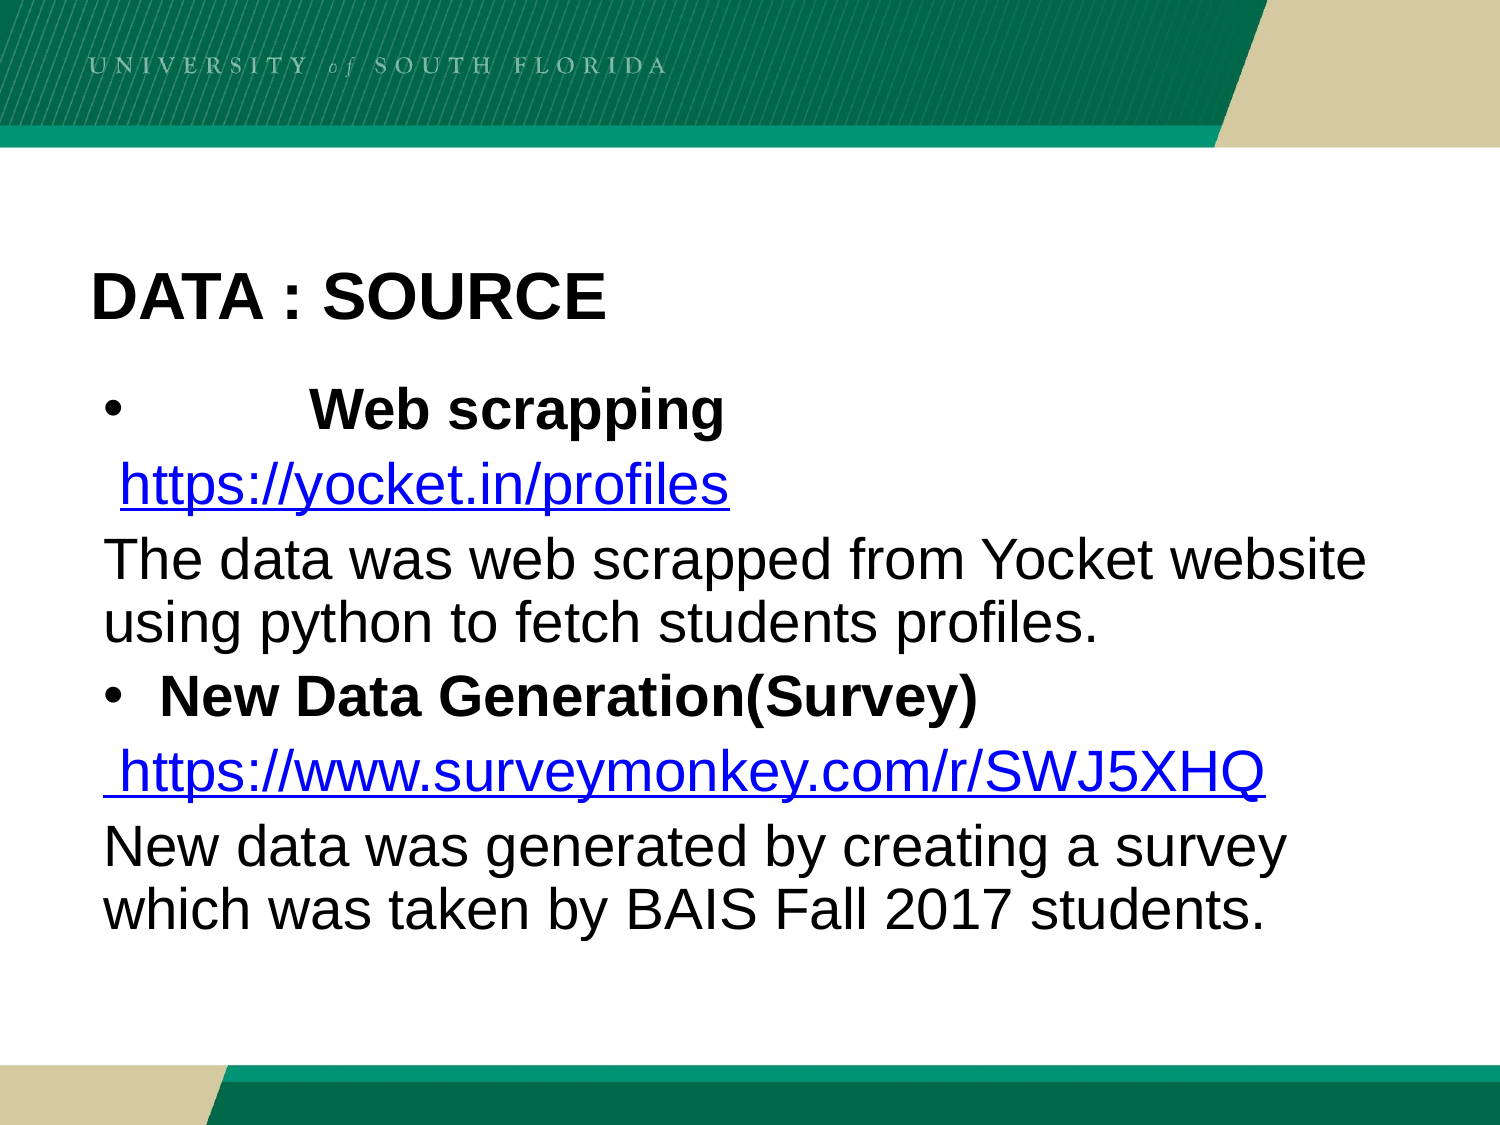

# DATA : SOURCE
	Web scrapping
 https://yocket.in/profiles
The data was web scrapped from Yocket website using python to fetch students profiles.
New Data Generation(Survey)
 https://www.surveymonkey.com/r/SWJ5XHQ
New data was generated by creating a survey which was taken by BAIS Fall 2017 students.